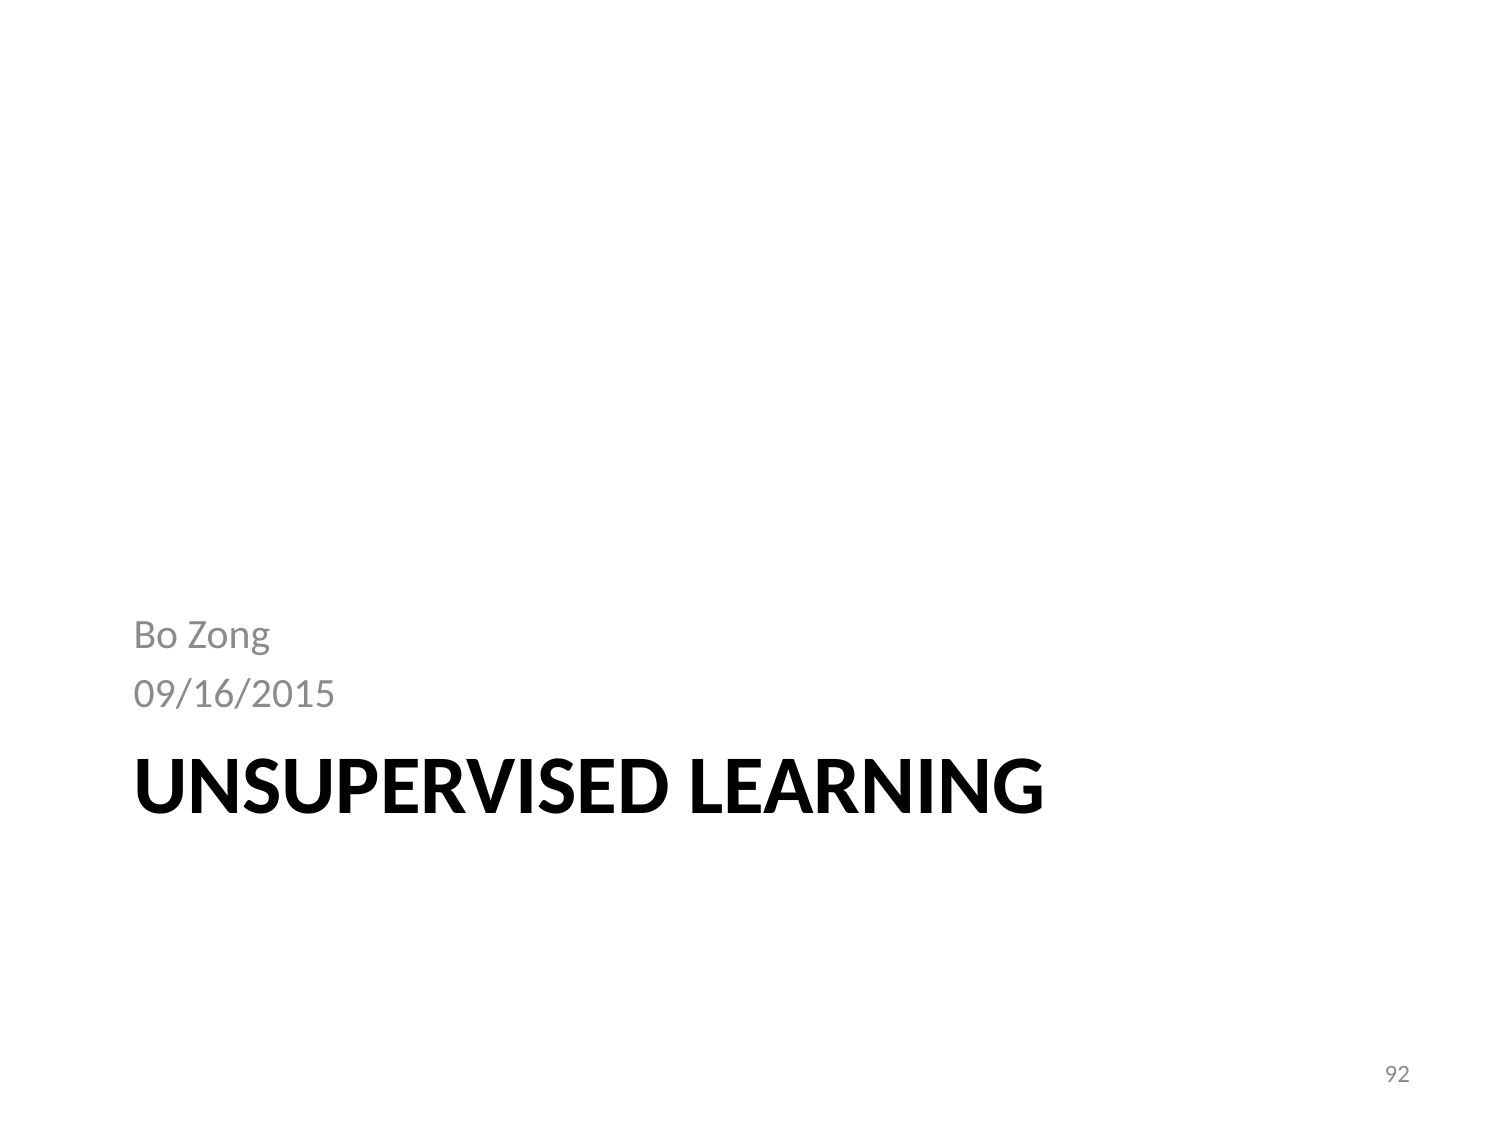

Bo Zong
09/16/2015
# Unsupervised learning
92